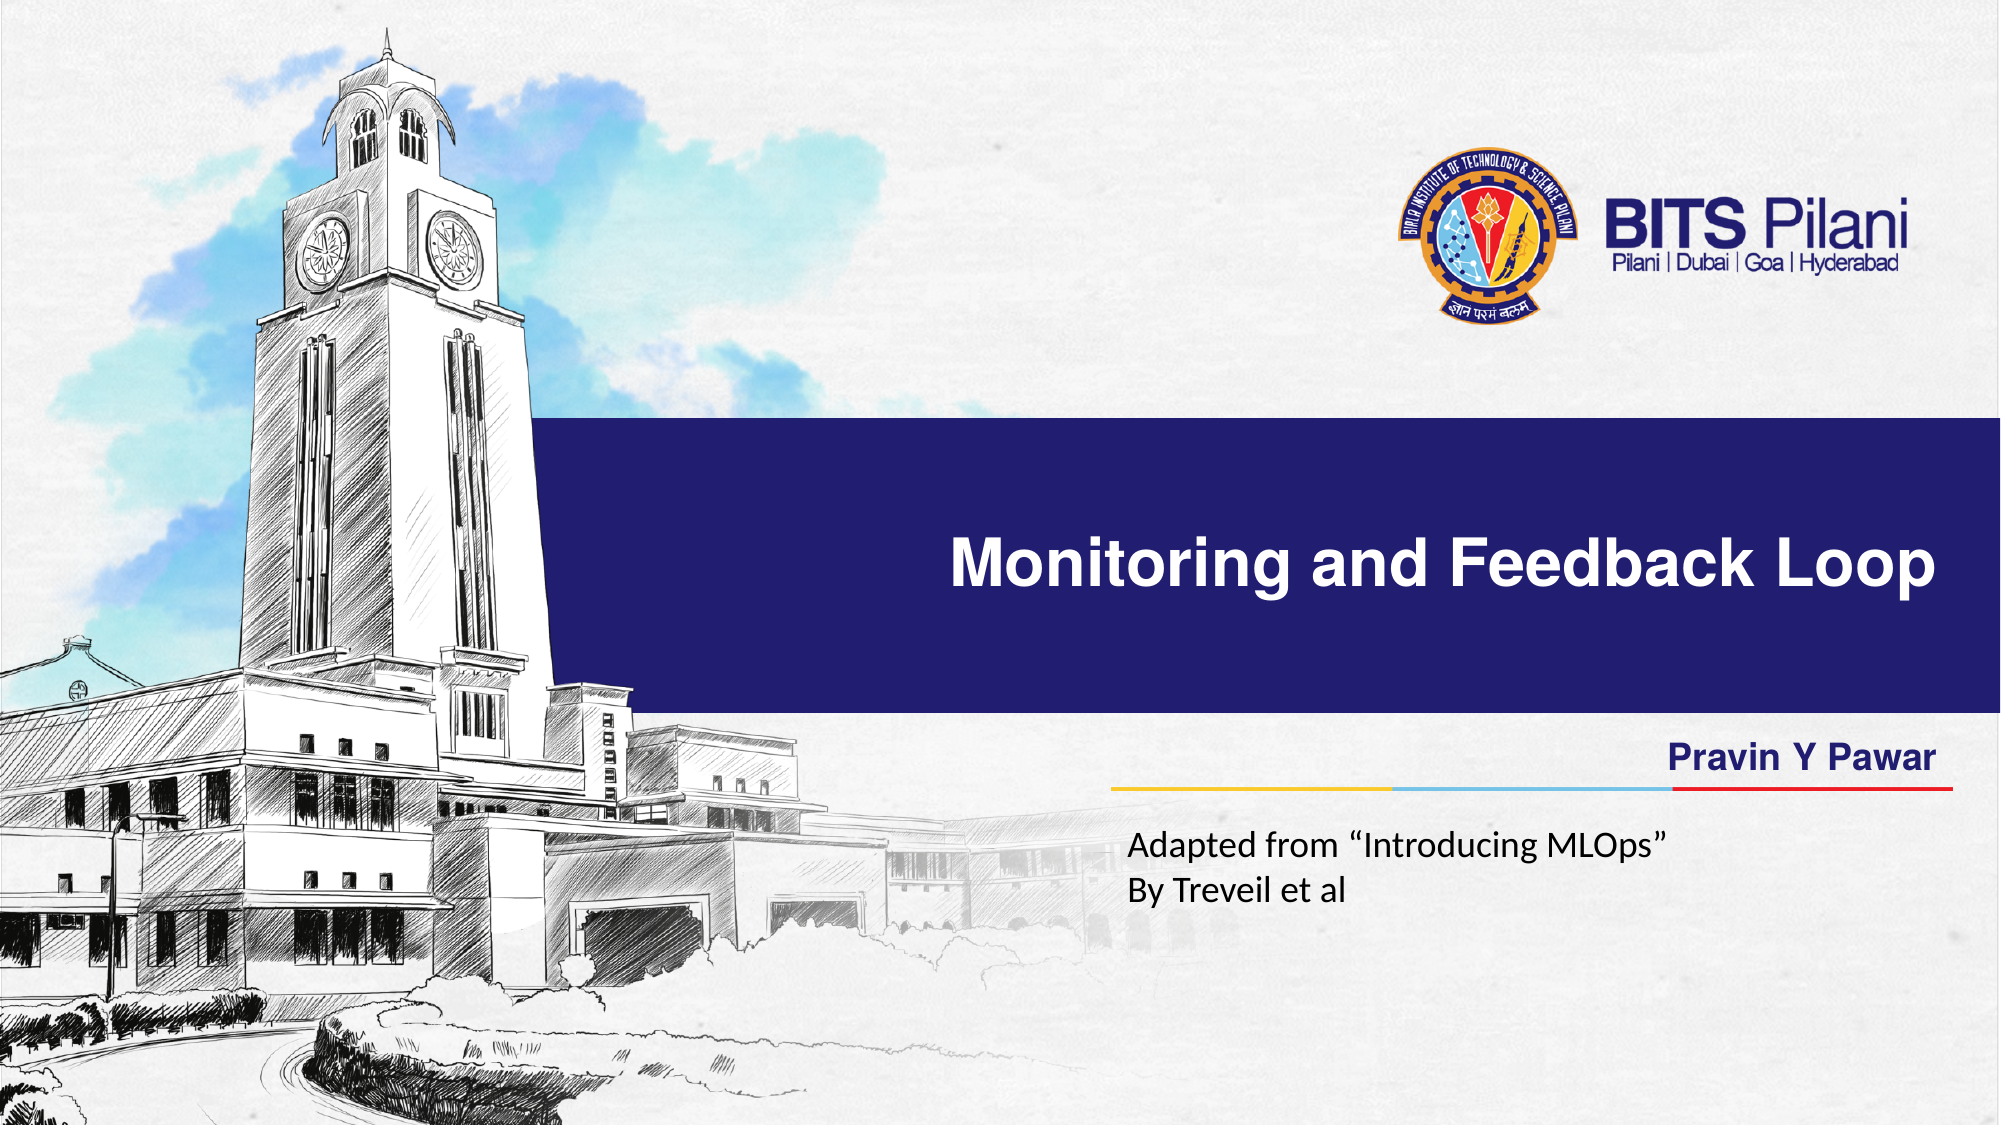

# Monitoring and Feedback Loop
Pravin Y Pawar
Adapted from “Introducing MLOps”
By Treveil et al